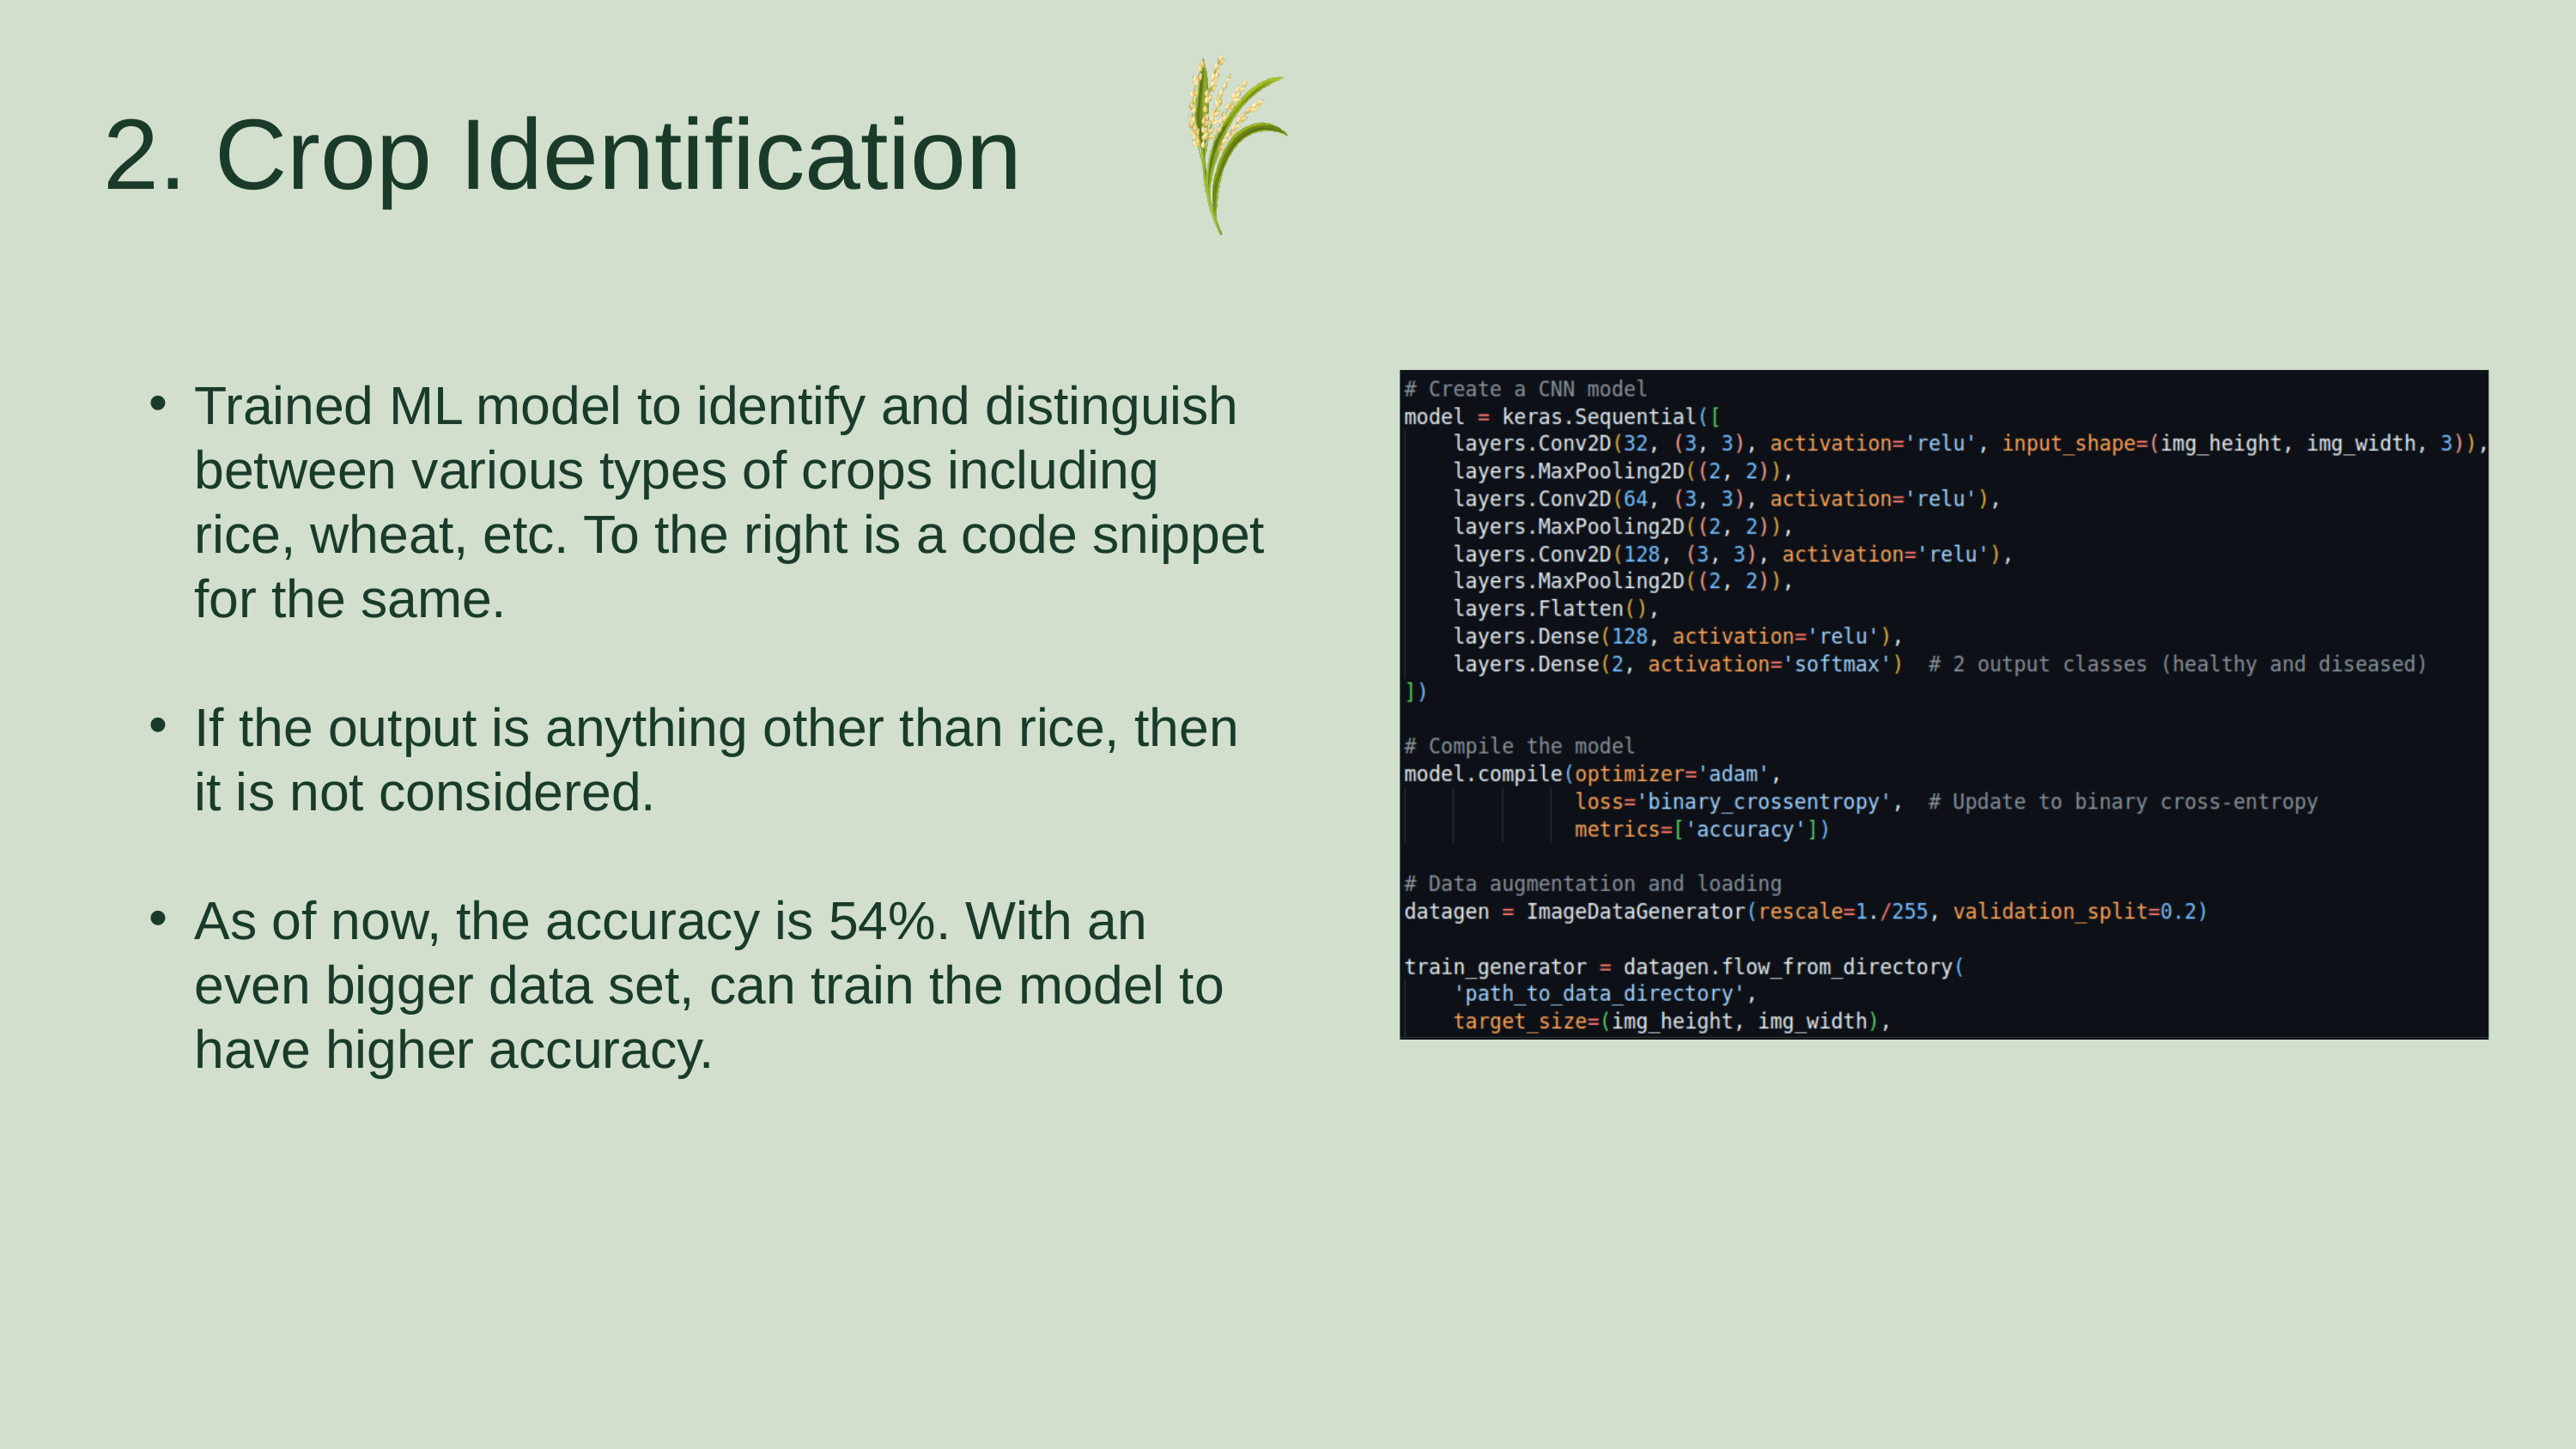

2. Crop Identification
Trained ML model to identify and distinguish between various types of crops including rice, wheat, etc. To the right is a code snippet for the same.

If the output is anything other than rice, then it is not considered.

As of now, the accuracy is 54%. With an even bigger data set, can train the model to have higher accuracy.